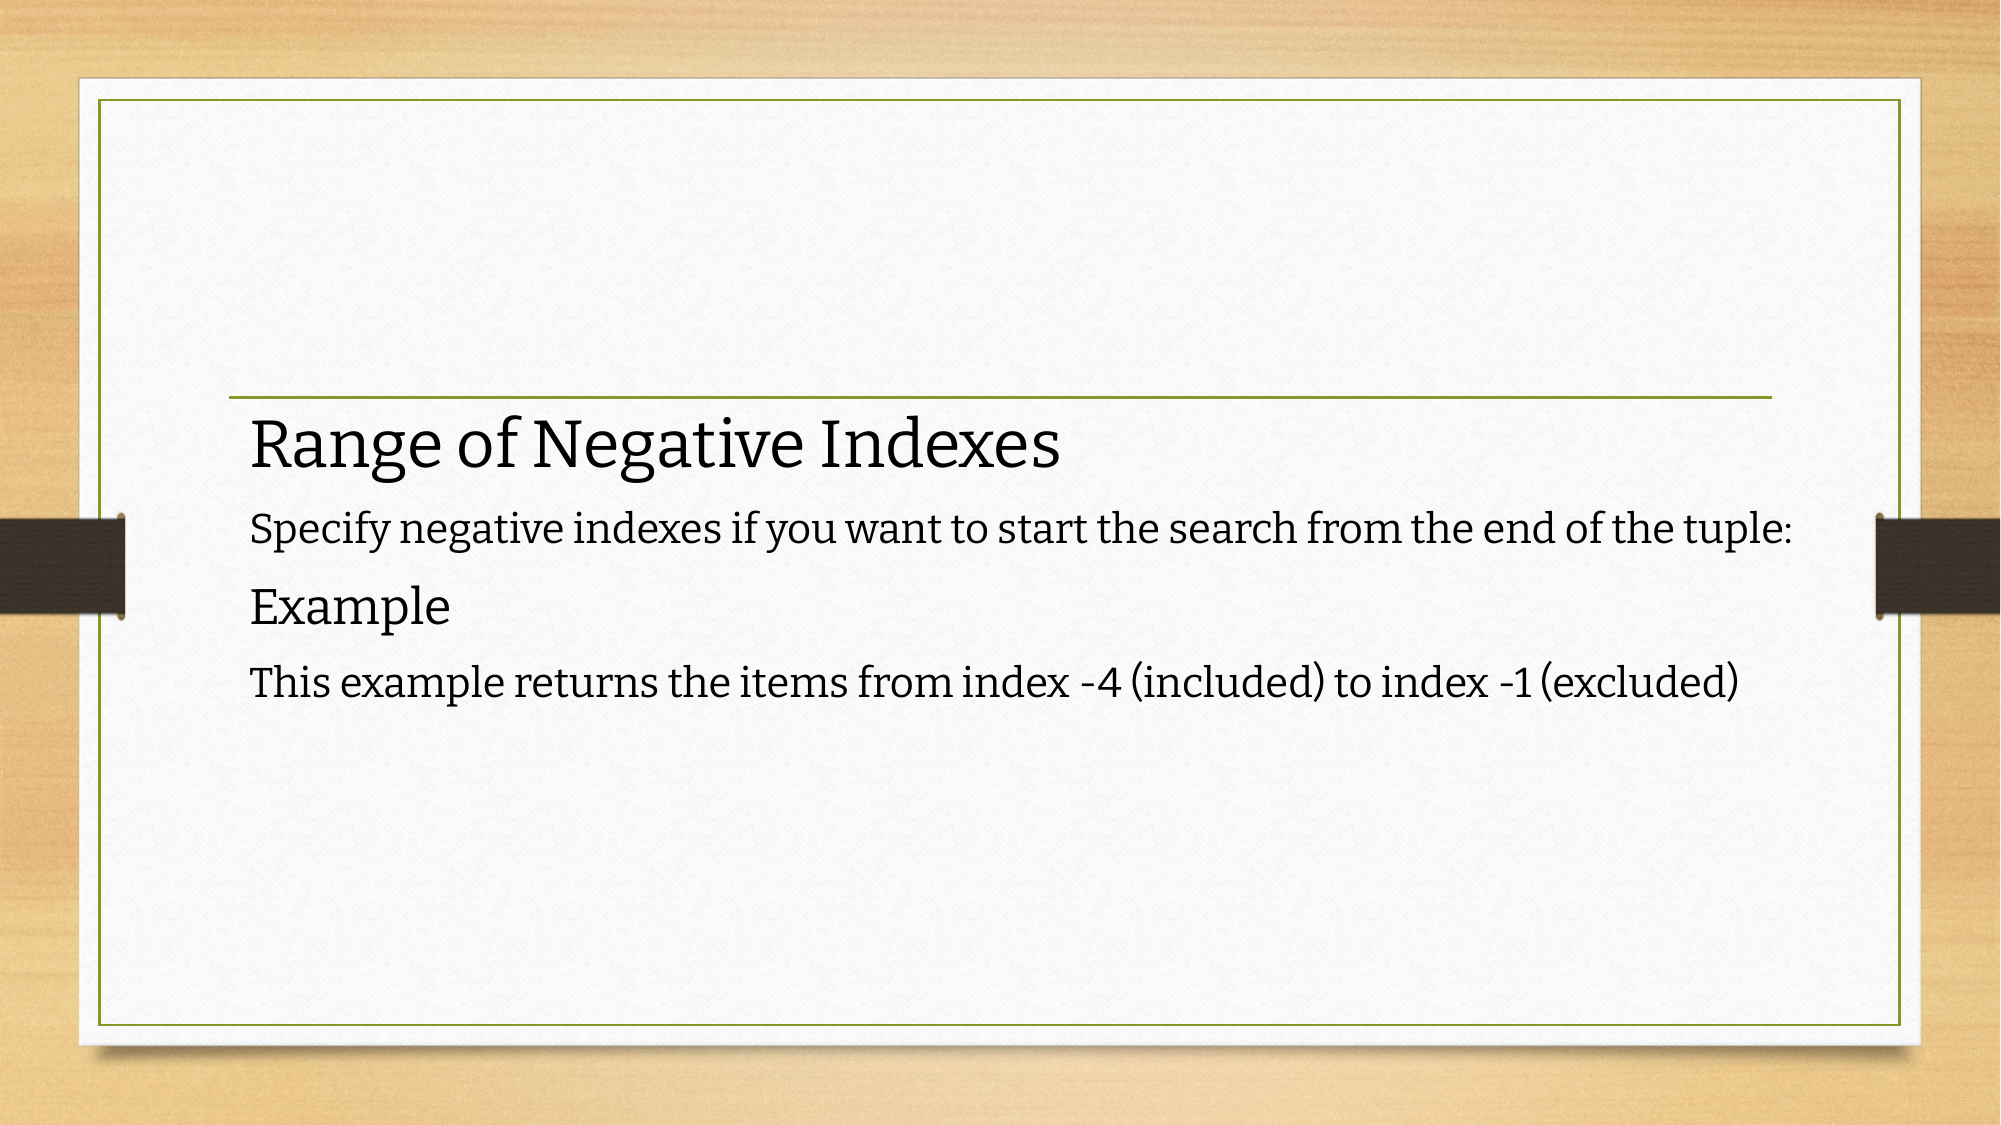

#
Range of Negative Indexes
Specify negative indexes if you want to start the search from the end of the tuple:
Example
This example returns the items from index -4 (included) to index -1 (excluded)